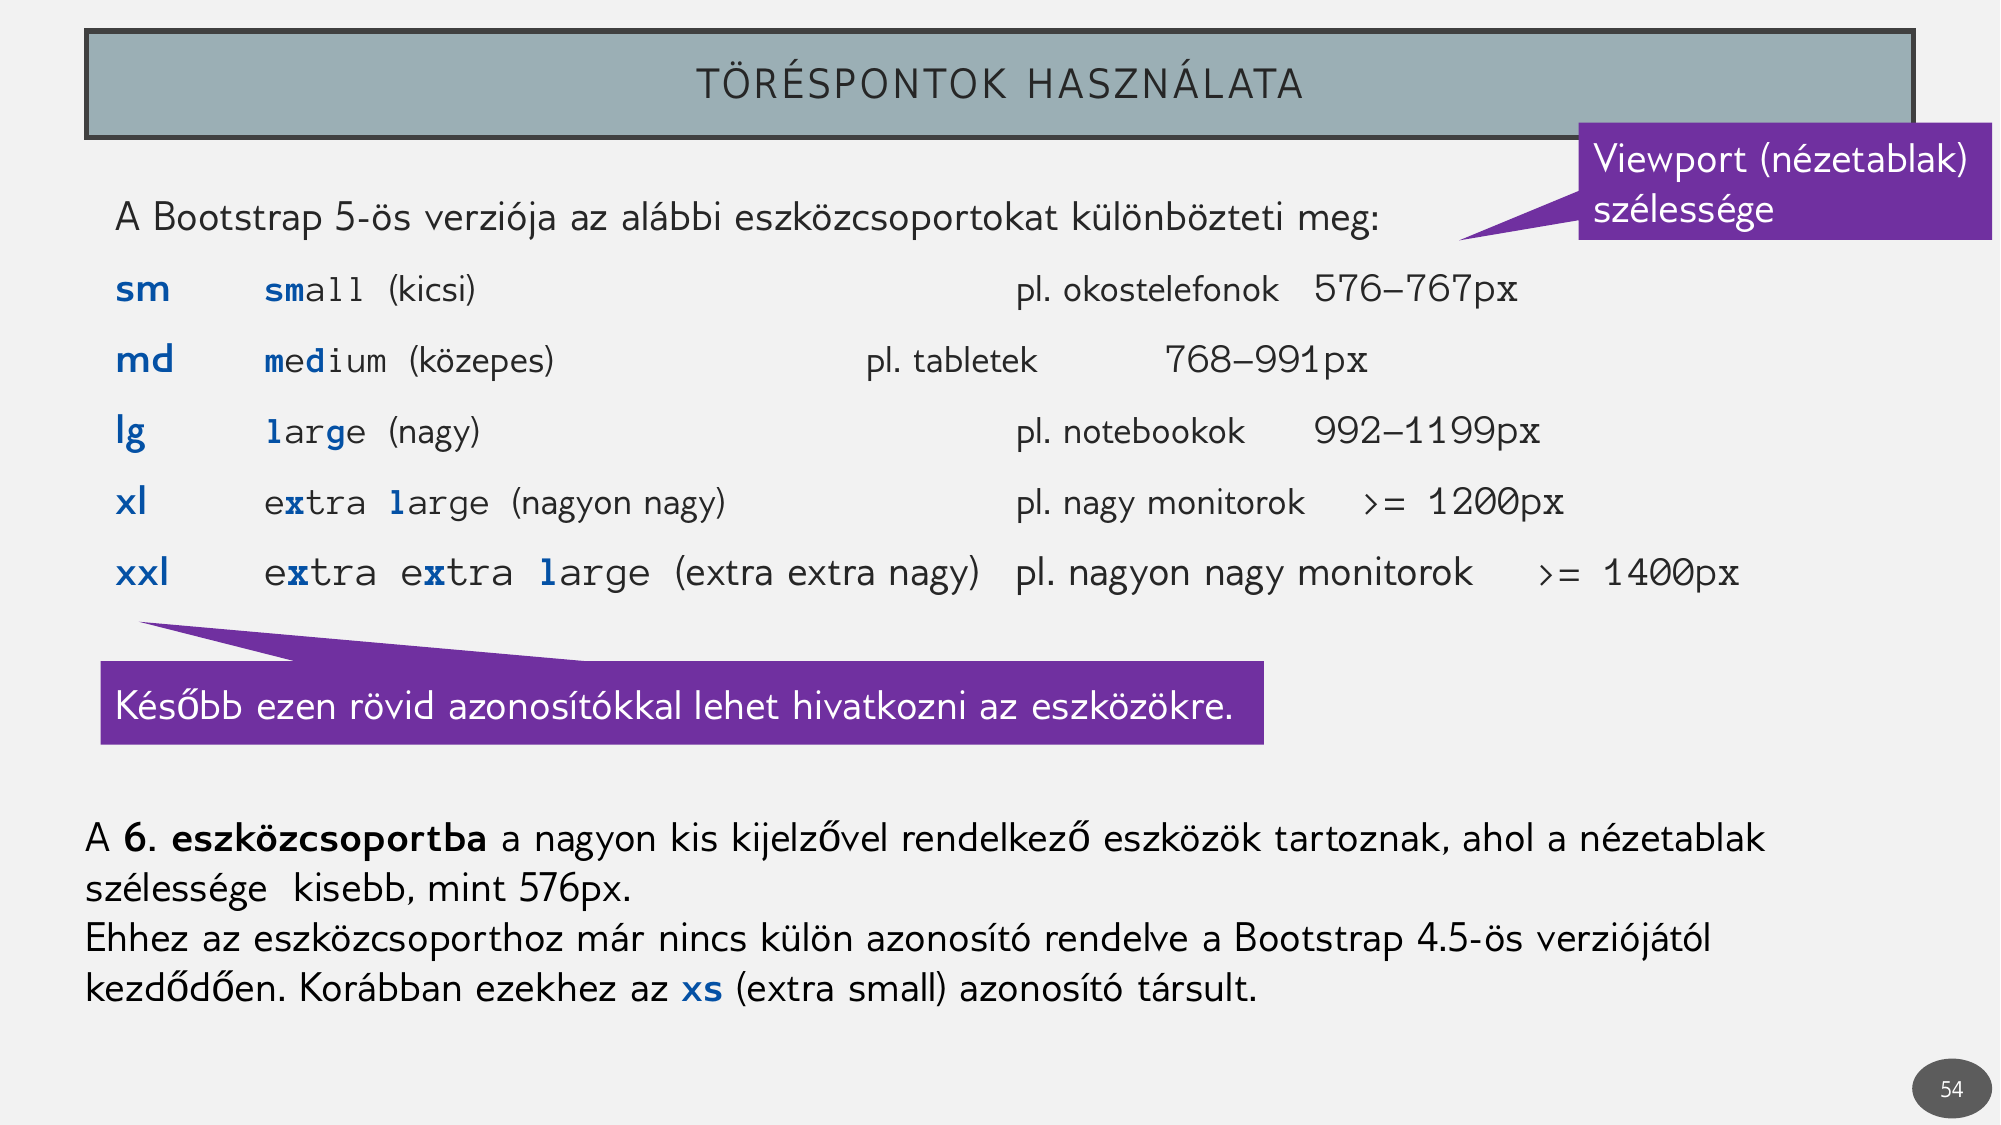

# Töréspontok használata
Viewport (nézetablak) szélessége
A Bootstrap 5-ös verziója az alábbi eszközcsoportokat különbözteti meg:
sm 	small (kicsi)  				pl. okostelefonok	576-767px
md 	medium (közepes) 	        		pl. tabletek	768-991px
lg	large (nagy) 		   		pl. notebookok	992-1199px
xl 	extra large (nagyon nagy) 		pl. nagy monitorok     >= 1200px
xxl 	extra extra large (extra extra nagy) 	pl. nagyon nagy monitorok     >= 1400px

Később ezen rövid azonosítókkal lehet hivatkozni az eszközökre.
A 6. eszközcsoportba a nagyon kis kijelzővel rendelkező eszközök tartoznak, ahol a nézetablak szélessége  kisebb, mint 576px.
Ehhez az eszközcsoporthoz már nincs külön azonosító rendelve a Bootstrap 4.5-ös verziójától kezdődően. Korábban ezekhez az xs (extra small) azonosító társult.
54